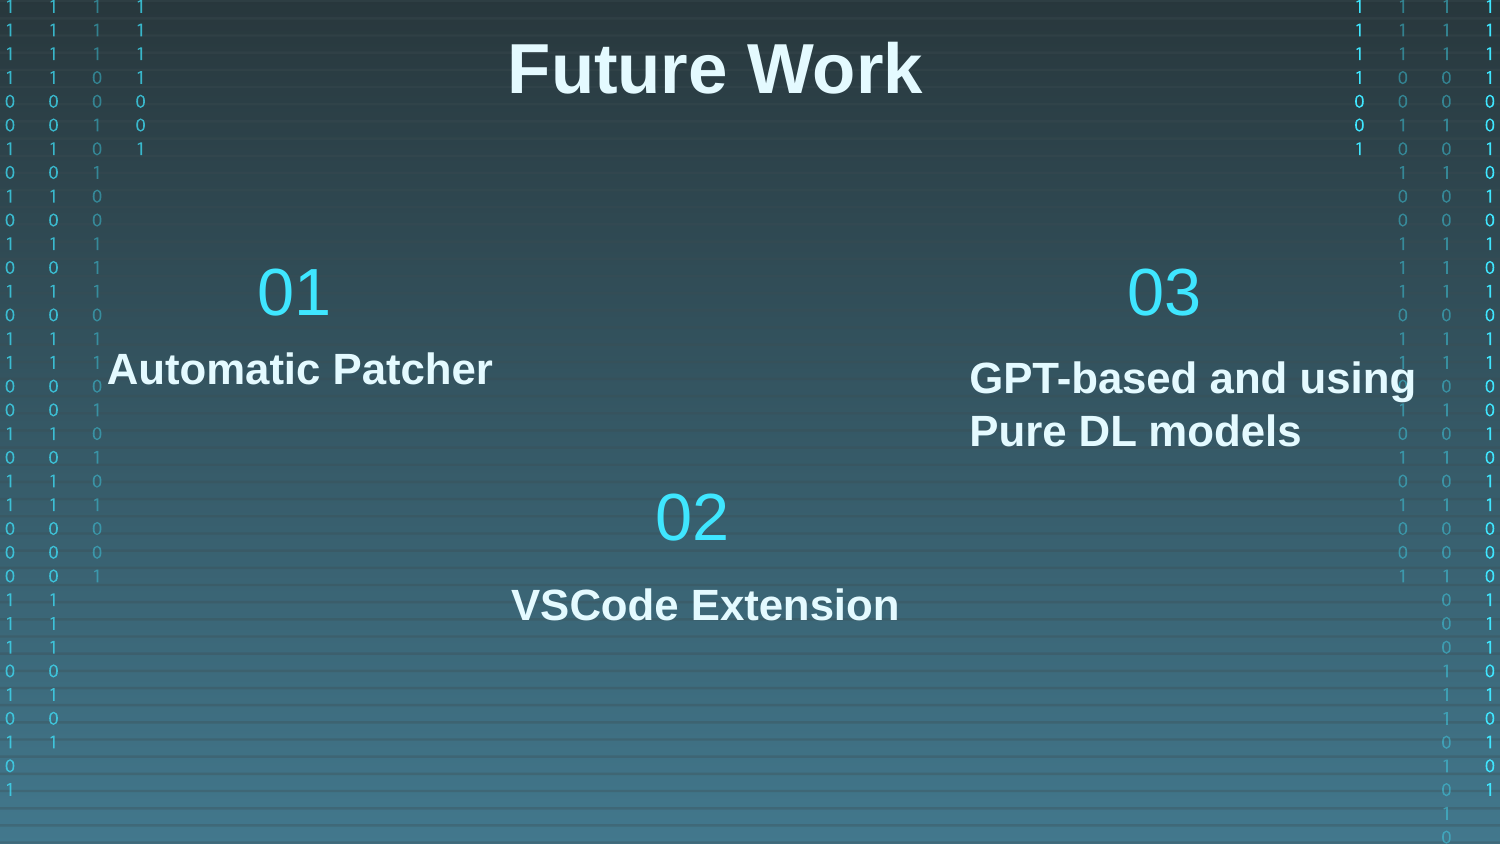

# Future Work
01
03
Automatic Patcher
GPT-based and using Pure DL models
02
VSCode Extension